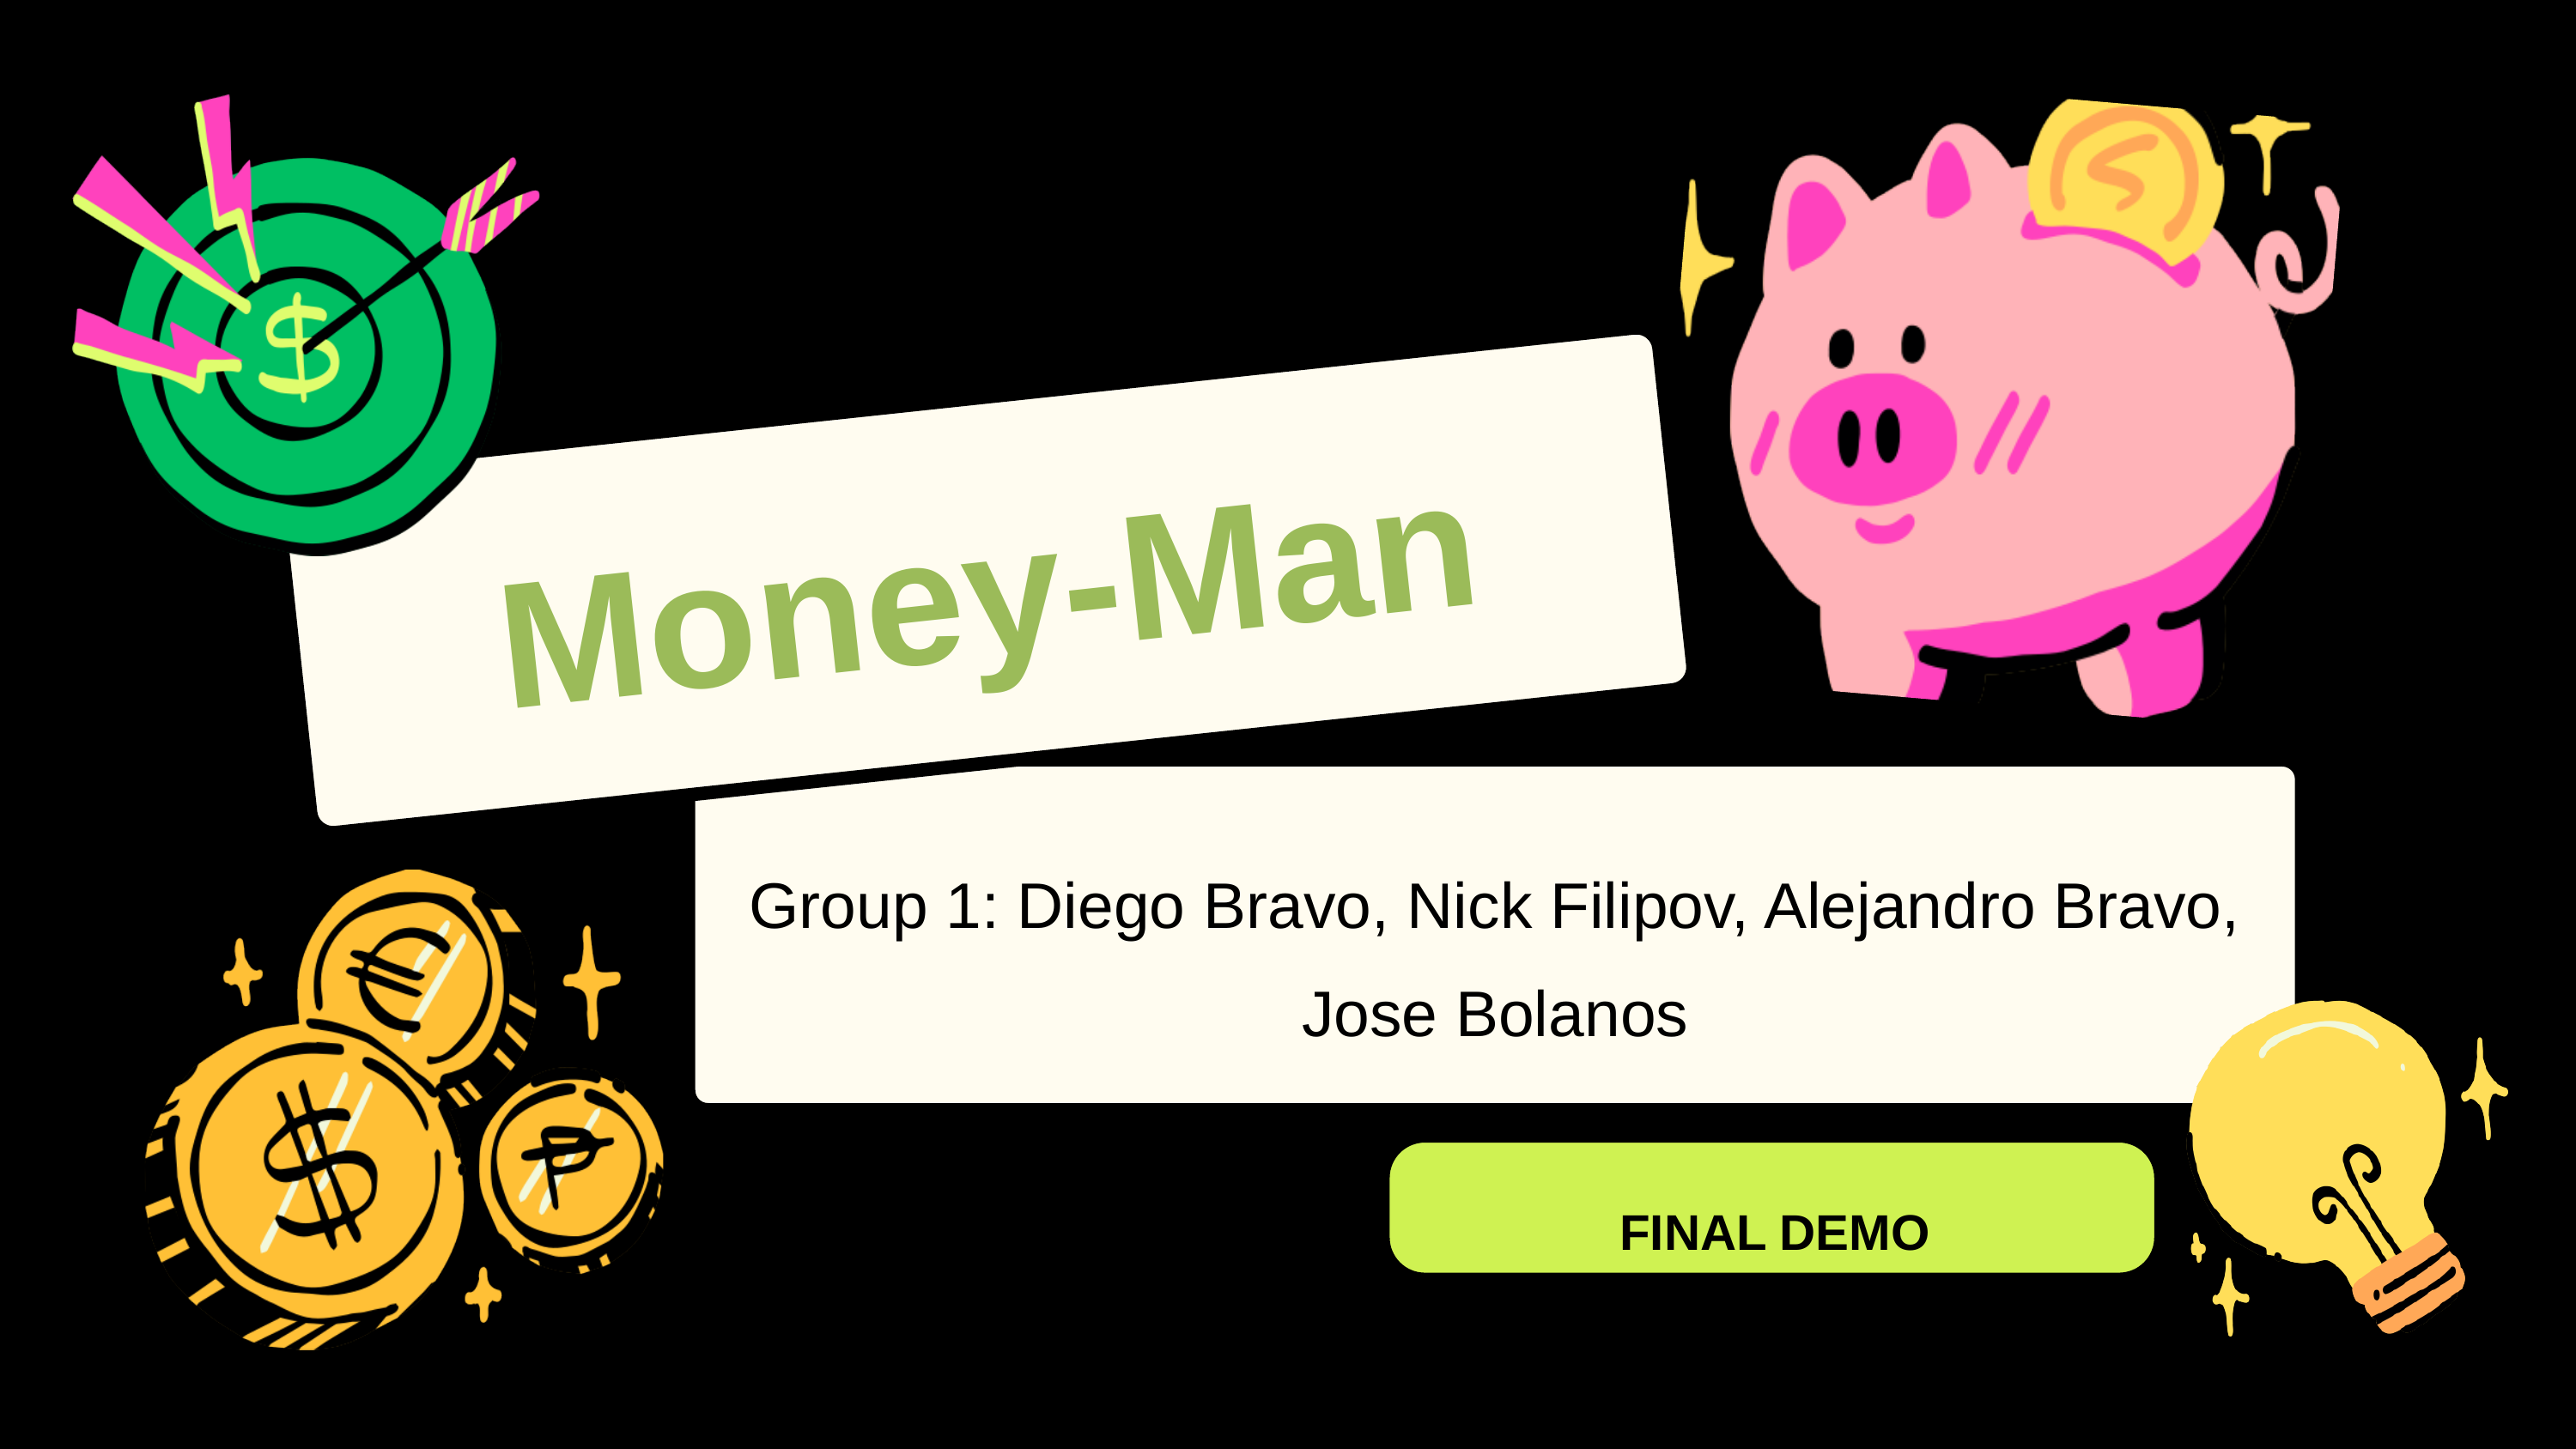

Money-Man

Group 1: Diego Bravo, Nick Filipov, Alejandro Bravo, Jose Bolanos

FINAL DEMO